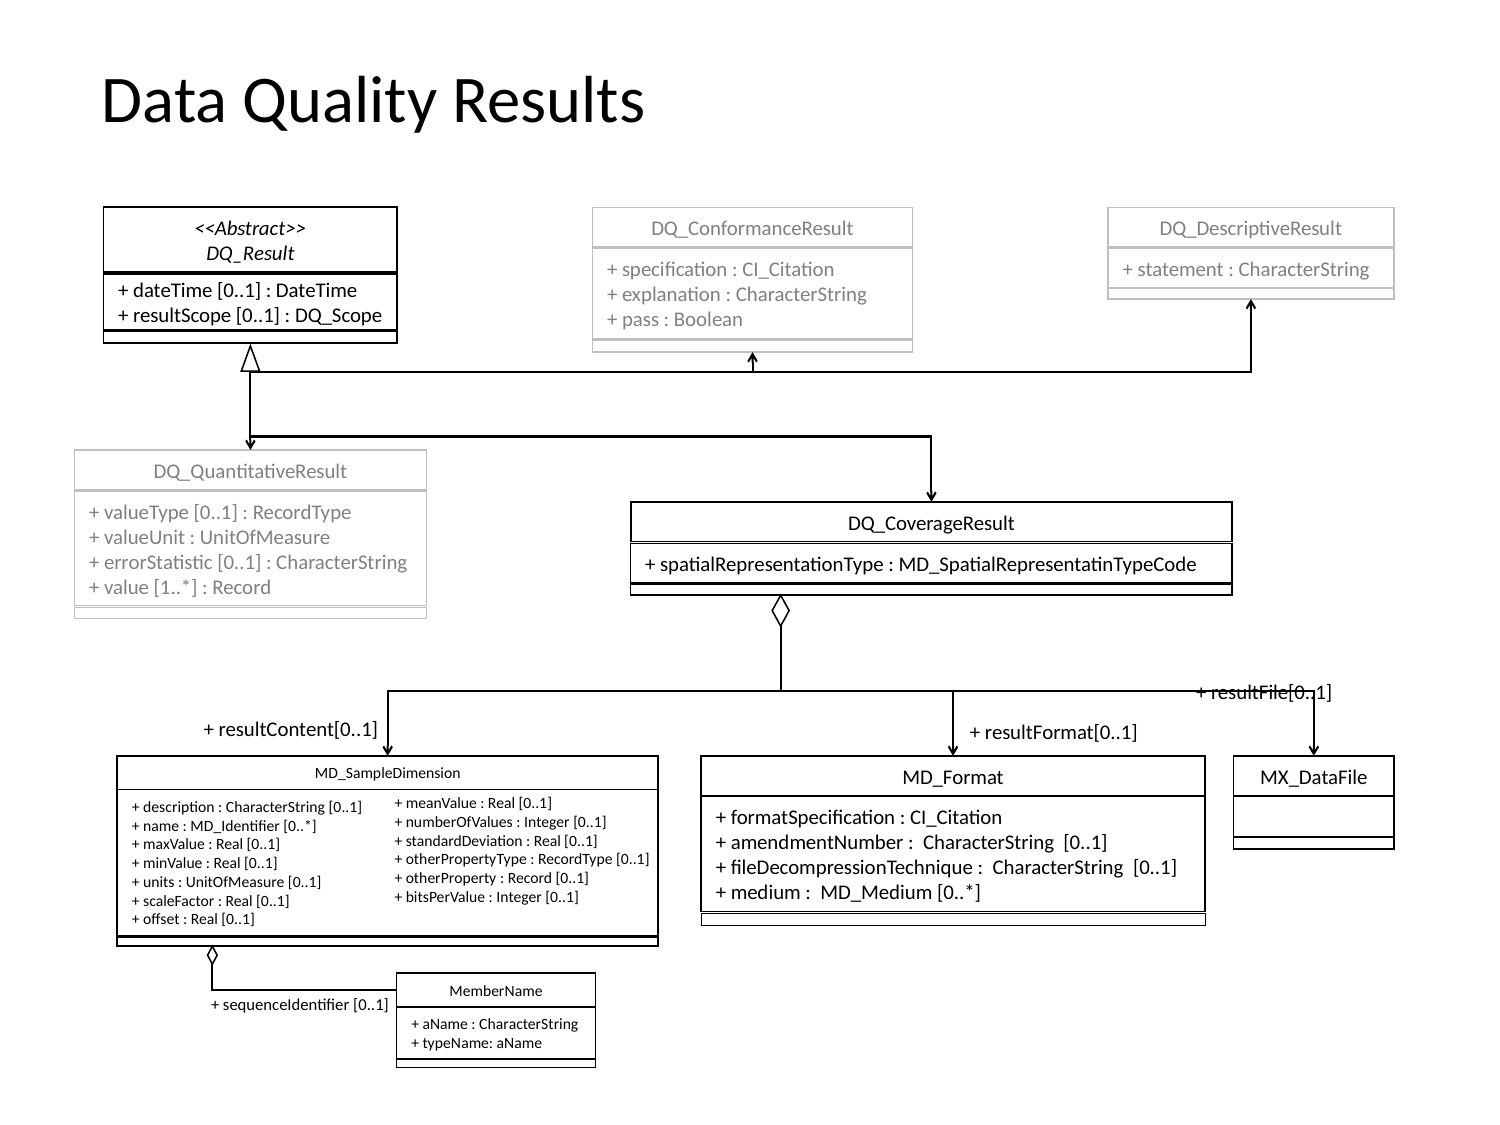

# Data Quality Results
<<Abstract>>
DQ_Result
+ dateTime [0..1] : DateTime
+ resultScope [0..1] : DQ_Scope

DQ_ConformanceResult
+ specification : CI_Citation
+ explanation : CharacterString
+ pass : Boolean

DQ_DescriptiveResult
+ statement : CharacterString

DQ_QuantitativeResult
+ valueType [0..1] : RecordType
+ valueUnit : UnitOfMeasure
+ errorStatistic [0..1] : CharacterString
+ value [1..*] : Record

DQ_CoverageResult
+ spatialRepresentationType : MD_SpatialRepresentatinTypeCode

+ resultFile[0..1]
+ resultContent[0..1]
+ resultFormat[0..1]
MD_SampleDimension
+ description : CharacterString [0..1]
+ name : MD_Identifier [0..*]
+ maxValue : Real [0..1]
+ minValue : Real [0..1]
+ units : UnitOfMeasure [0..1]
+ scaleFactor : Real [0..1]
+ offset : Real [0..1]

+ meanValue : Real [0..1]
+ numberOfValues : Integer [0..1]
+ standardDeviation : Real [0..1]
+ otherPropertyType : RecordType [0..1]
+ otherProperty : Record [0..1]
+ bitsPerValue : Integer [0..1]
MD_Format
+ formatSpecification : CI_Citation
+ amendmentNumber :  CharacterString  [0..1]
+ fileDecompressionTechnique :  CharacterString  [0..1]
+ medium :  MD_Medium [0..*]

MX_DataFile

MemberName
+ aName : CharacterString
+ typeName: aName

+ sequenceIdentifier [0..1]